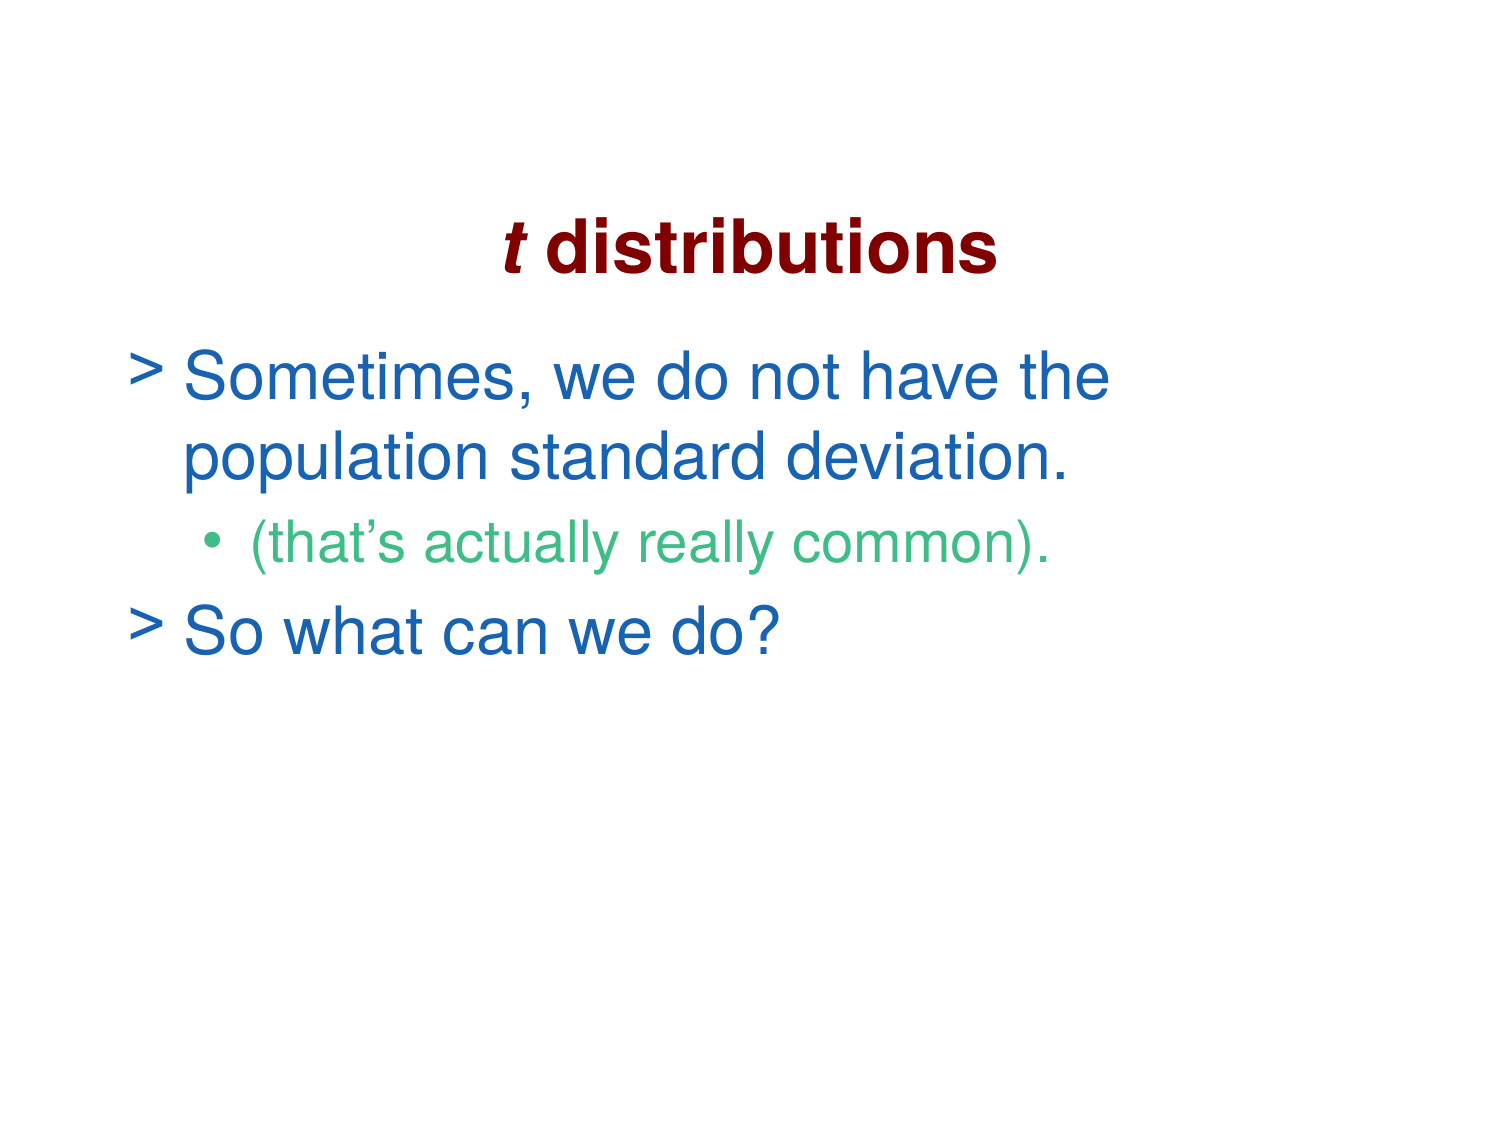

# t distributions
Sometimes, we do not have the population standard deviation.
(that’s actually really common).
So what can we do?